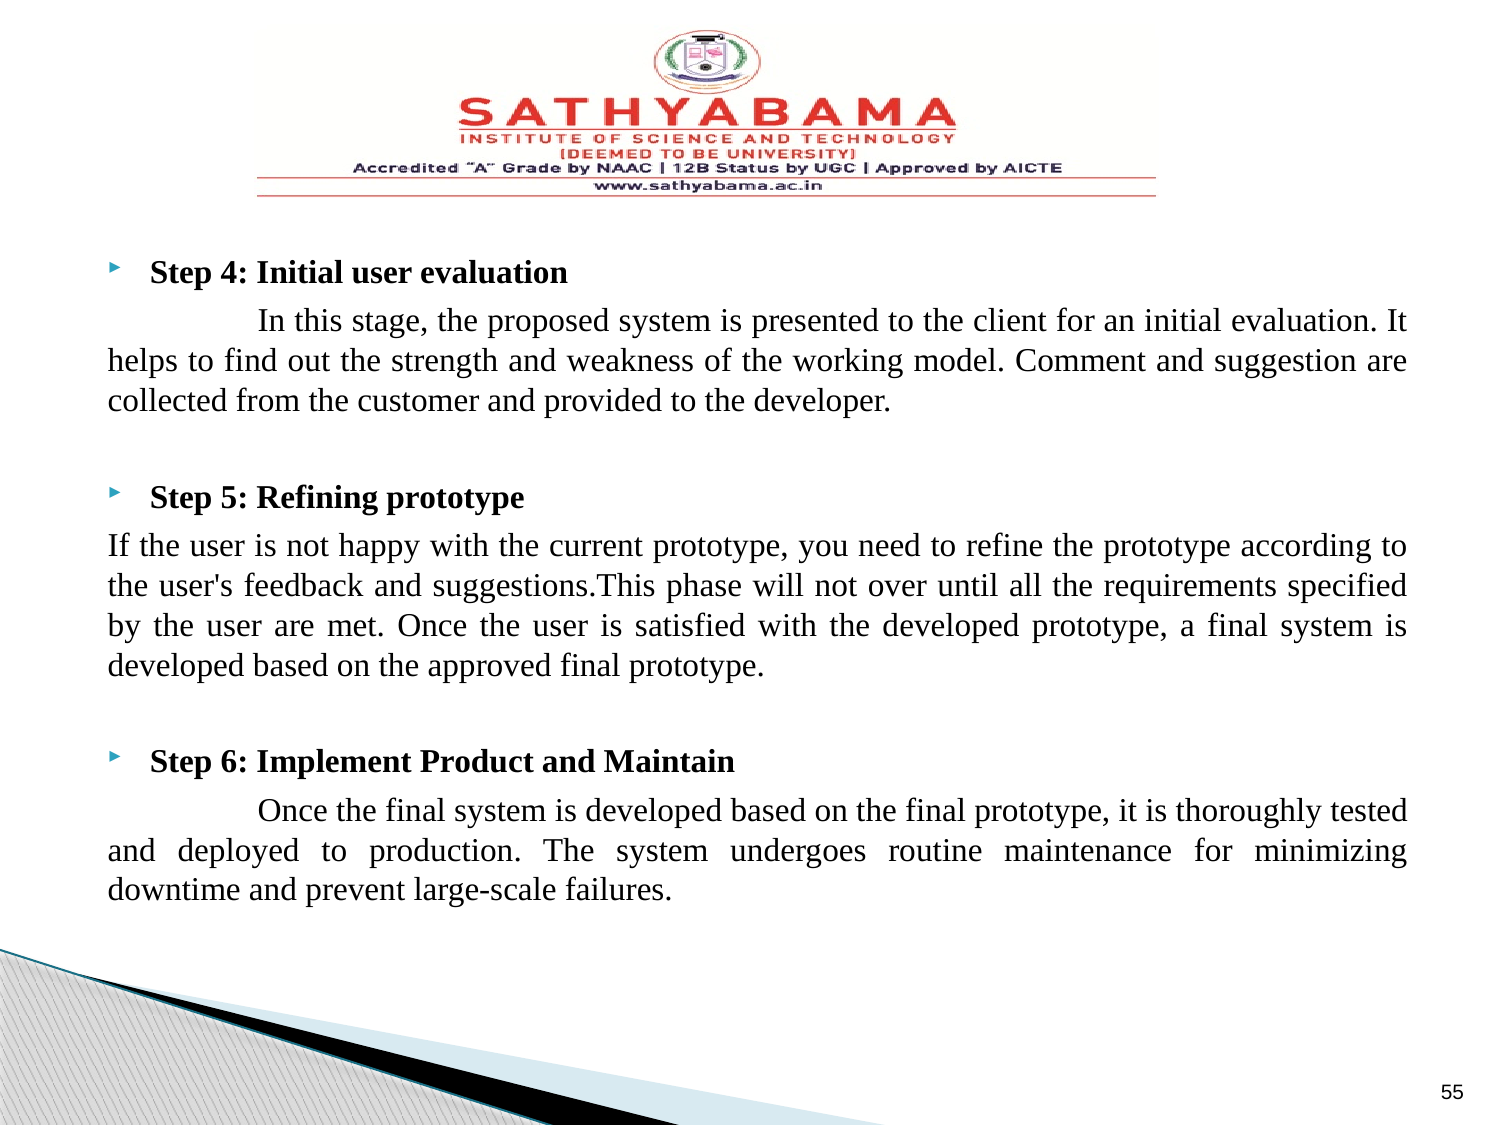

Step 4: Initial user evaluation
	In this stage, the proposed system is presented to the client for an initial evaluation. It helps to find out the strength and weakness of the working model. Comment and suggestion are collected from the customer and provided to the developer.

Step 5: Refining prototype
If the user is not happy with the current prototype, you need to refine the prototype according to the user's feedback and suggestions.This phase will not over until all the requirements specified by the user are met. Once the user is satisfied with the developed prototype, a final system is developed based on the approved final prototype.

Step 6: Implement Product and Maintain
	Once the final system is developed based on the final prototype, it is thoroughly tested and deployed to production. The system undergoes routine maintenance for minimizing downtime and prevent large-scale failures.

55